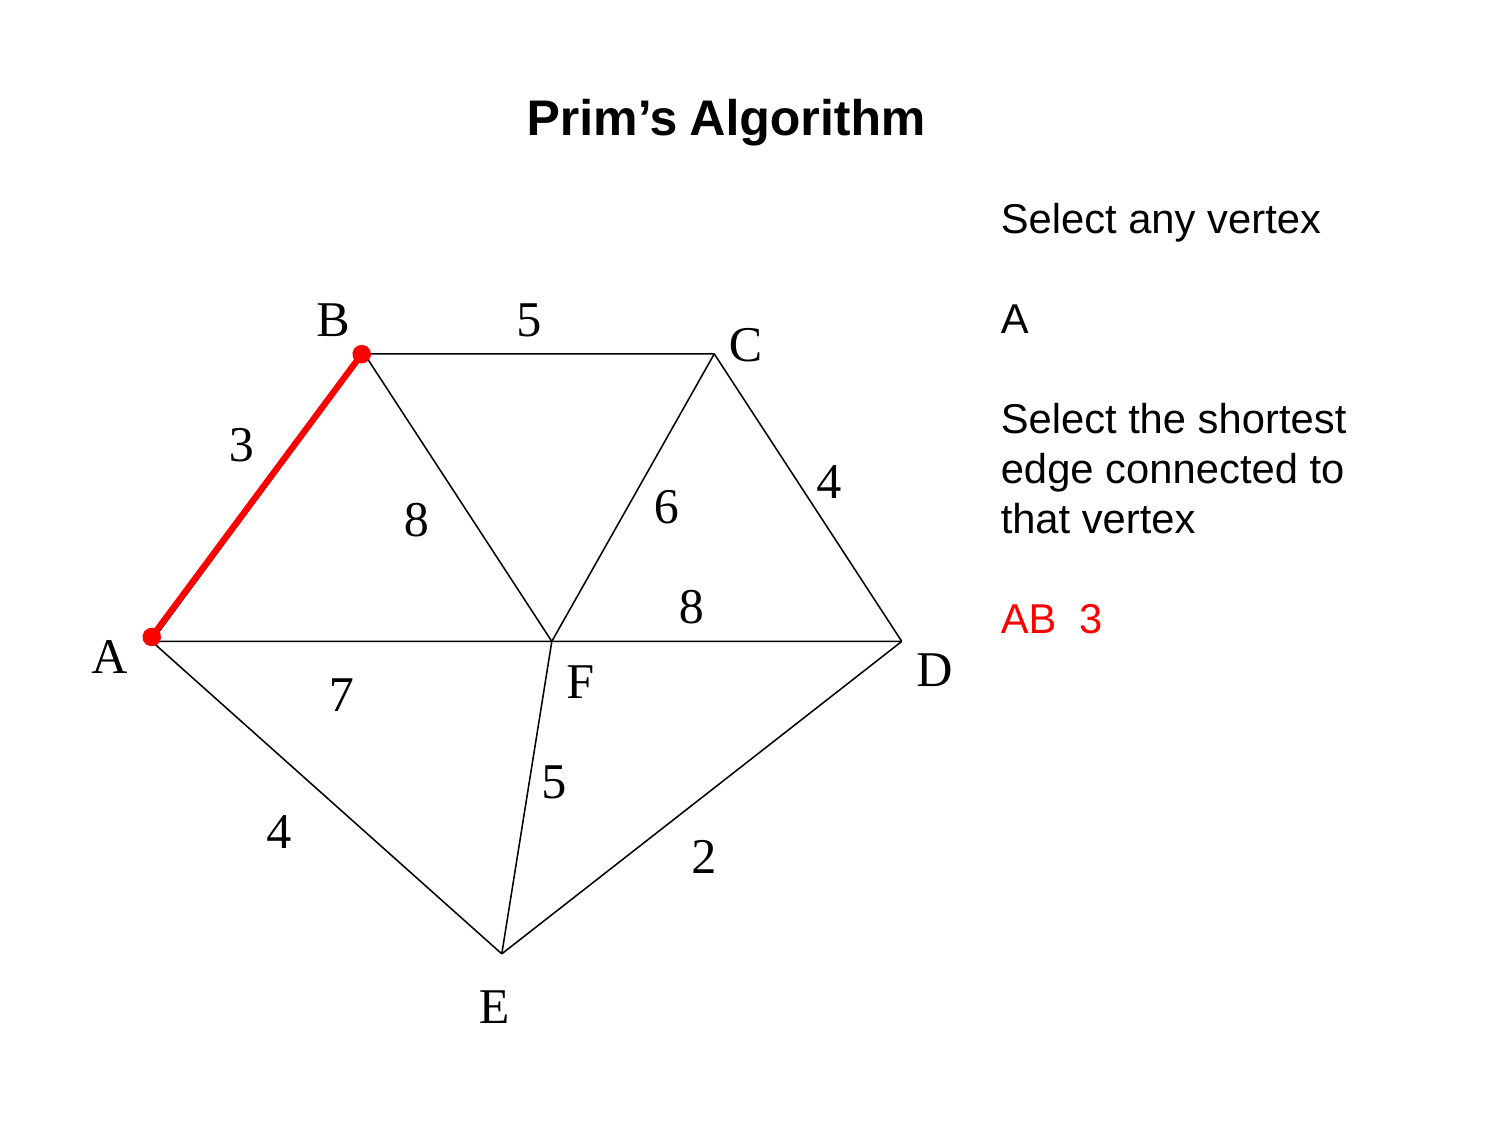

Prim’s Algorithm
Select any vertex

A

Select the shortest edge connected to that vertex

AB  3

B
5
C

3
4
6
8
8
A
D

F
7
5
4
2
E